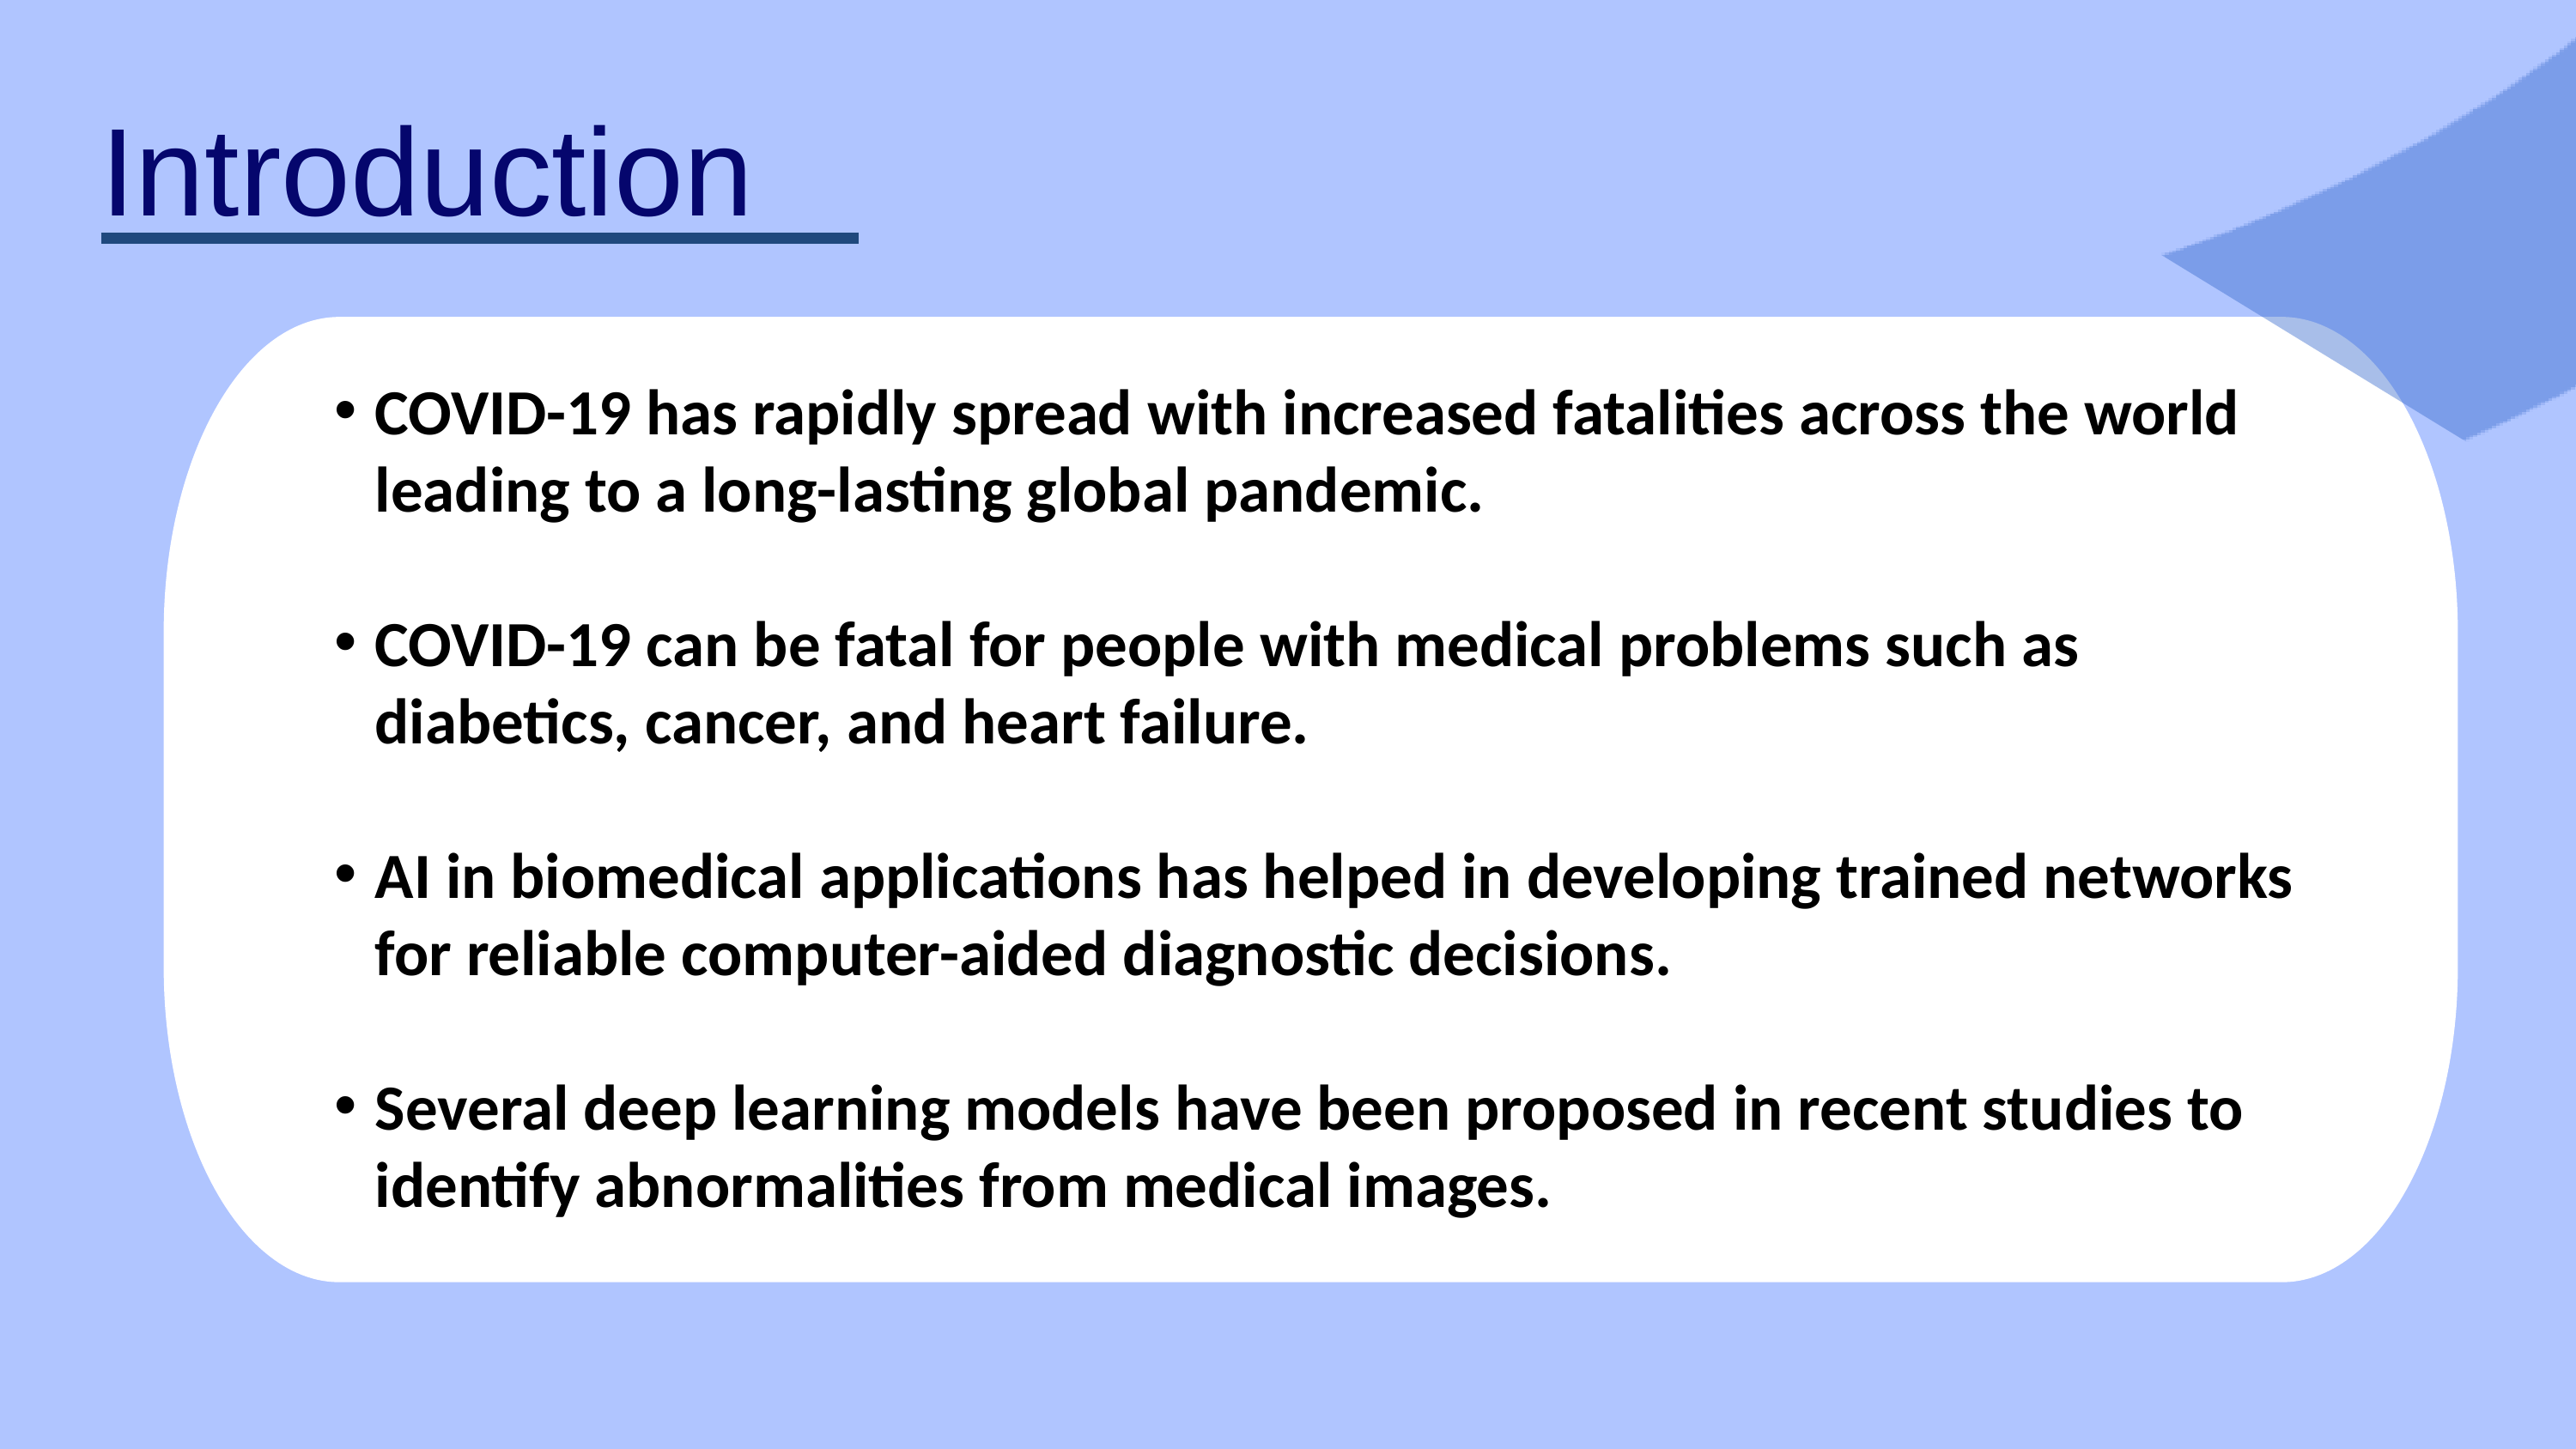

Introduction

COVID-19 has rapidly spread with increased fatalities across the world leading to a long-lasting global pandemic.

COVID-19 can be fatal for people with medical problems such as diabetics, cancer, and heart failure.

AI in biomedical applications has helped in developing trained networks for reliable computer-aided diagnostic decisions.

Several deep learning models have been proposed in recent studies to identify abnormalities from medical images.